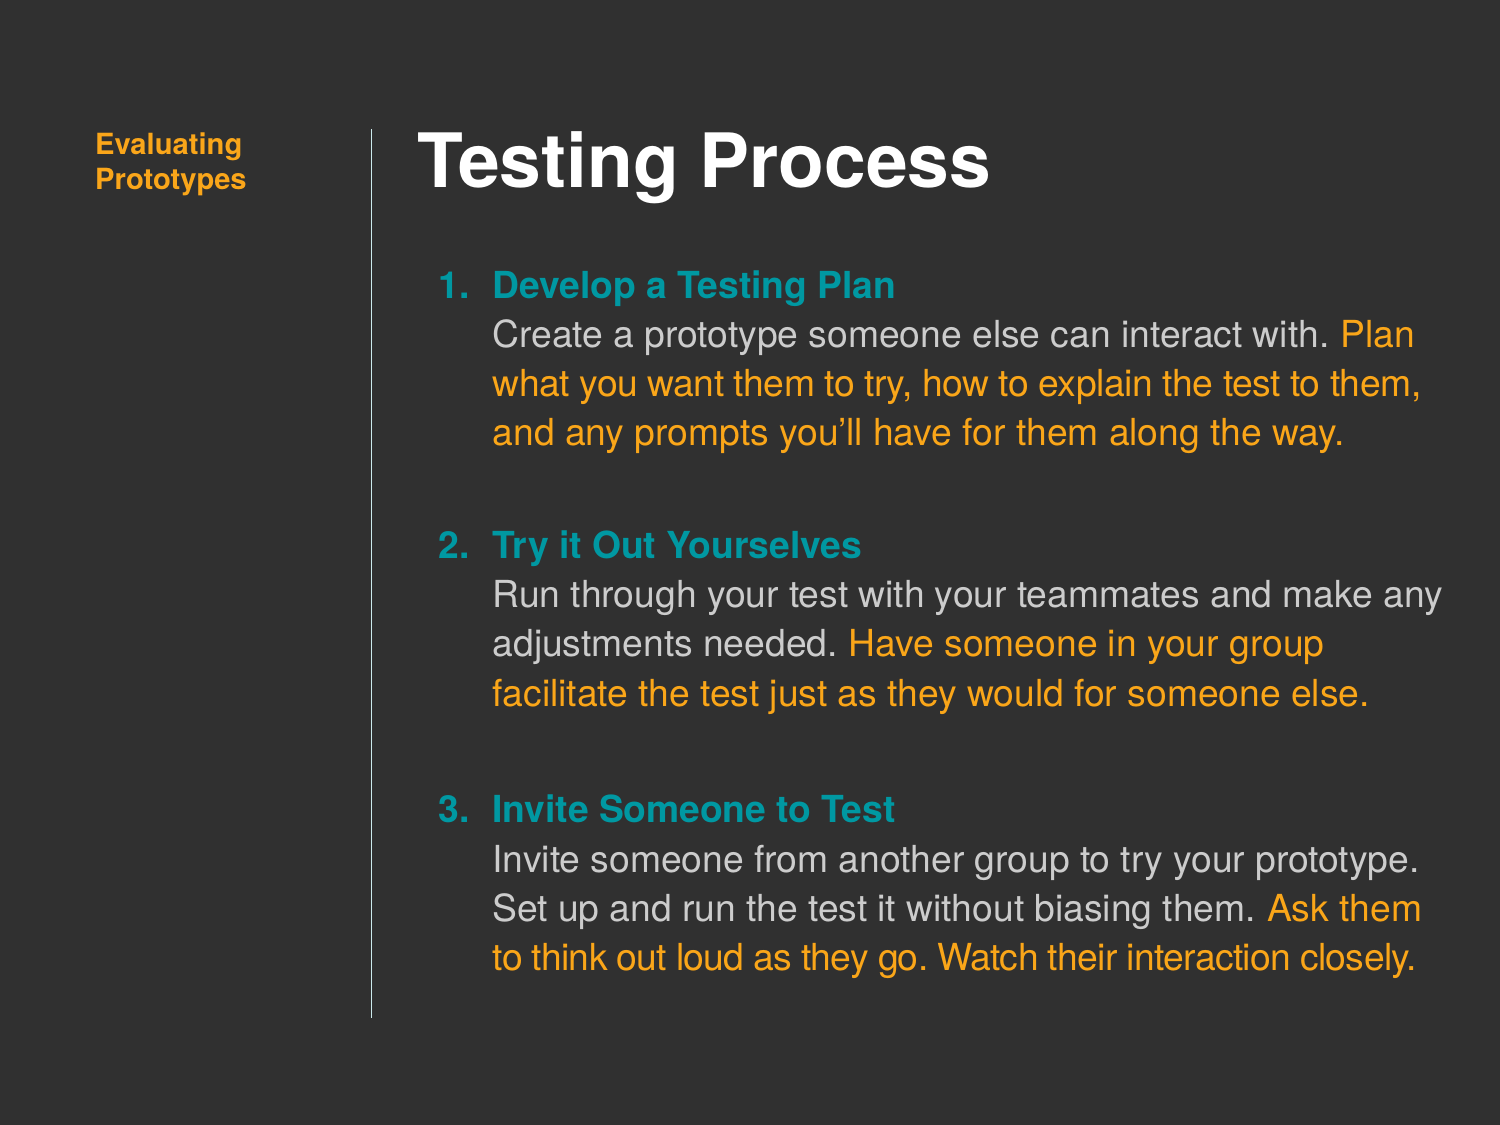

Testing Process
Evaluating Prototypes

Develop a Testing Plan
Create a prototype someone else can interact with. Plan what you want them to try, how to explain the test to them, and any prompts you’ll have for them along the way.
Try it Out Yourselves
Run through your test with your teammates and make any adjustments needed. Have someone in your group facilitate the test just as they would for someone else.
Invite Someone to Test
Invite someone from another group to try your prototype. Set up and run the test it without biasing them. Ask them to think out loud as they go. Watch their interaction closely.